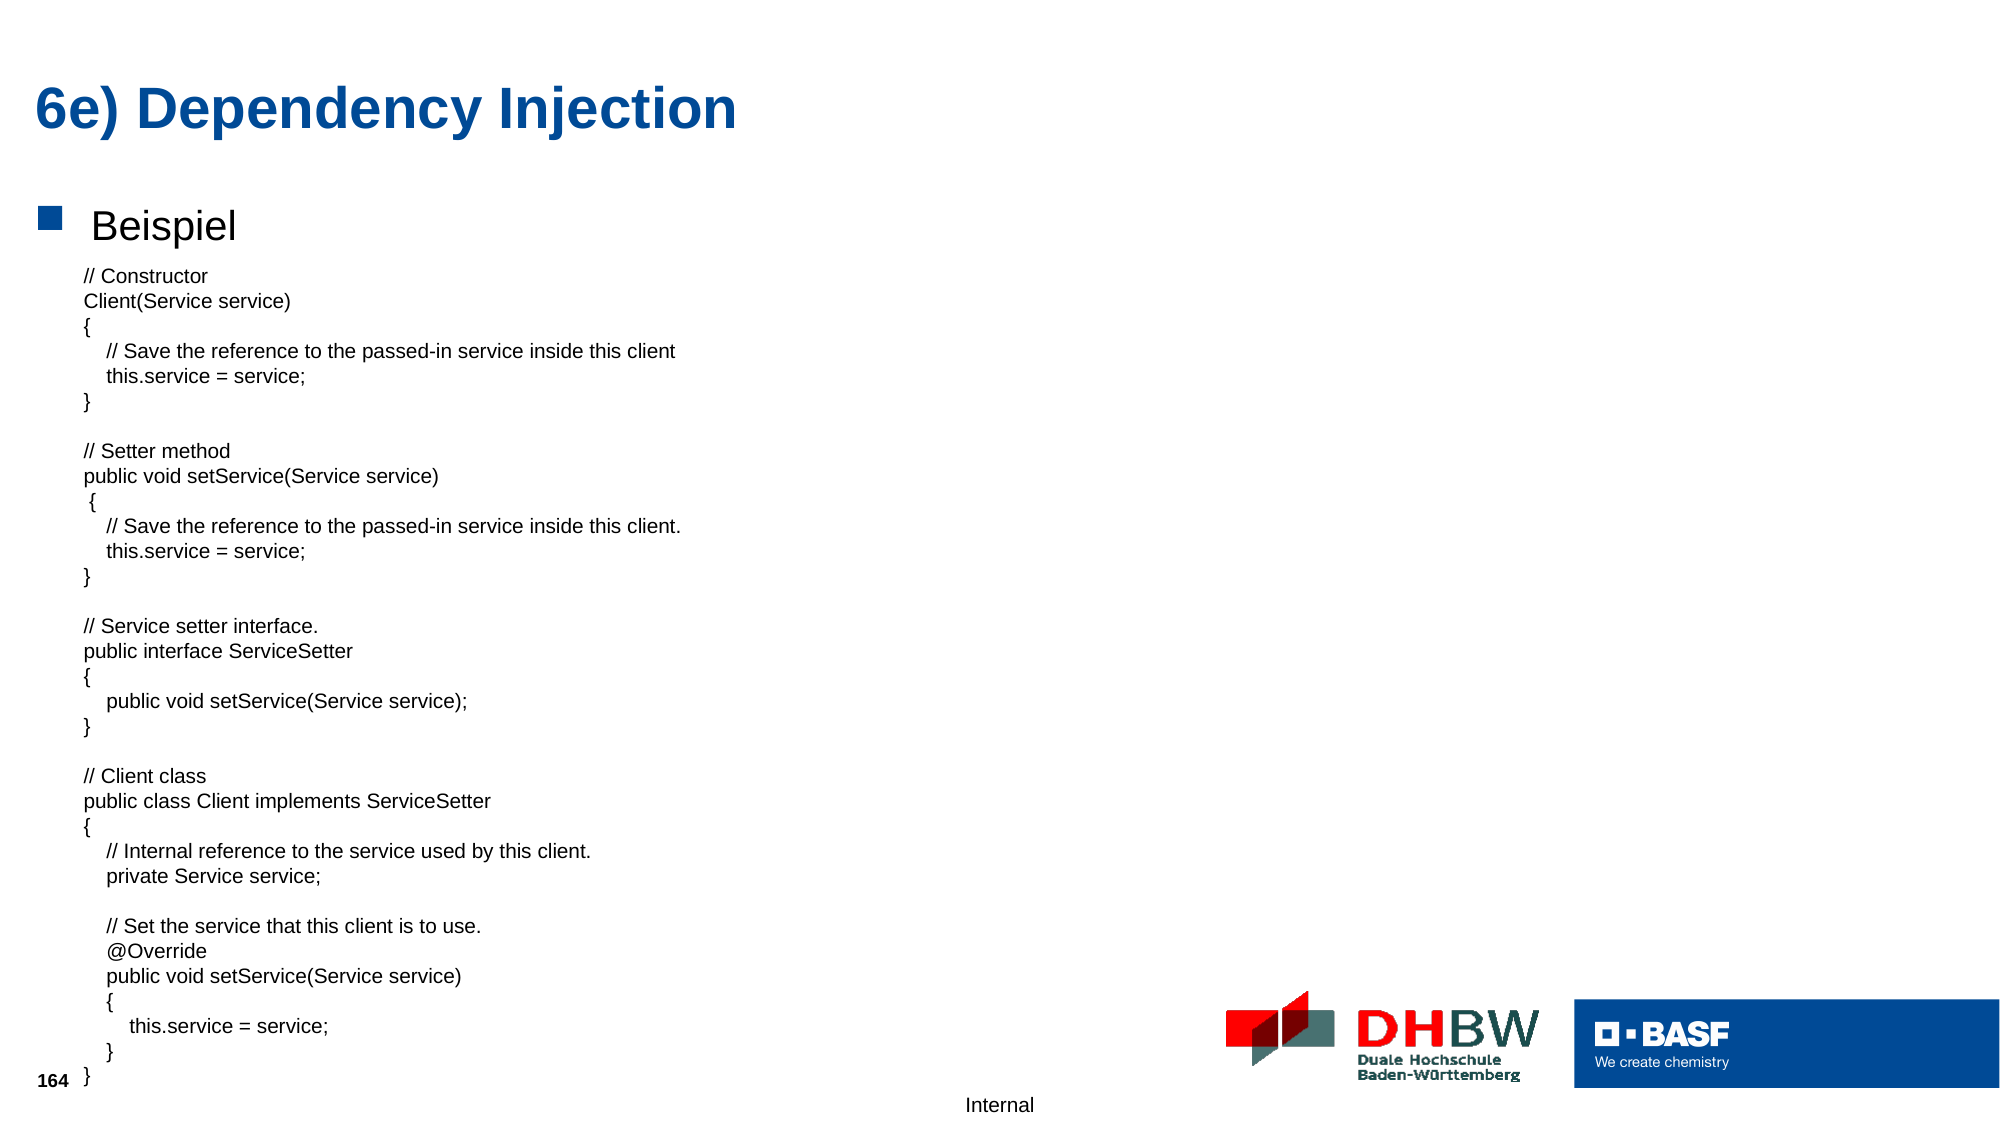

# 6e) Dependency Injection
Beispiel
// Constructor
Client(Service service)
{
    // Save the reference to the passed-in service inside this client
    this.service = service;
}

// Setter method
public void setService(Service service)
 {
    // Save the reference to the passed-in service inside this client.
    this.service = service;
}

// Service setter interface.
public interface ServiceSetter
{
    public void setService(Service service);
}

// Client class
public class Client implements ServiceSetter
{
    // Internal reference to the service used by this client.
    private Service service;

    // Set the service that this client is to use.
    @Override
    public void setService(Service service)
    {
        this.service = service;
    }
}

164